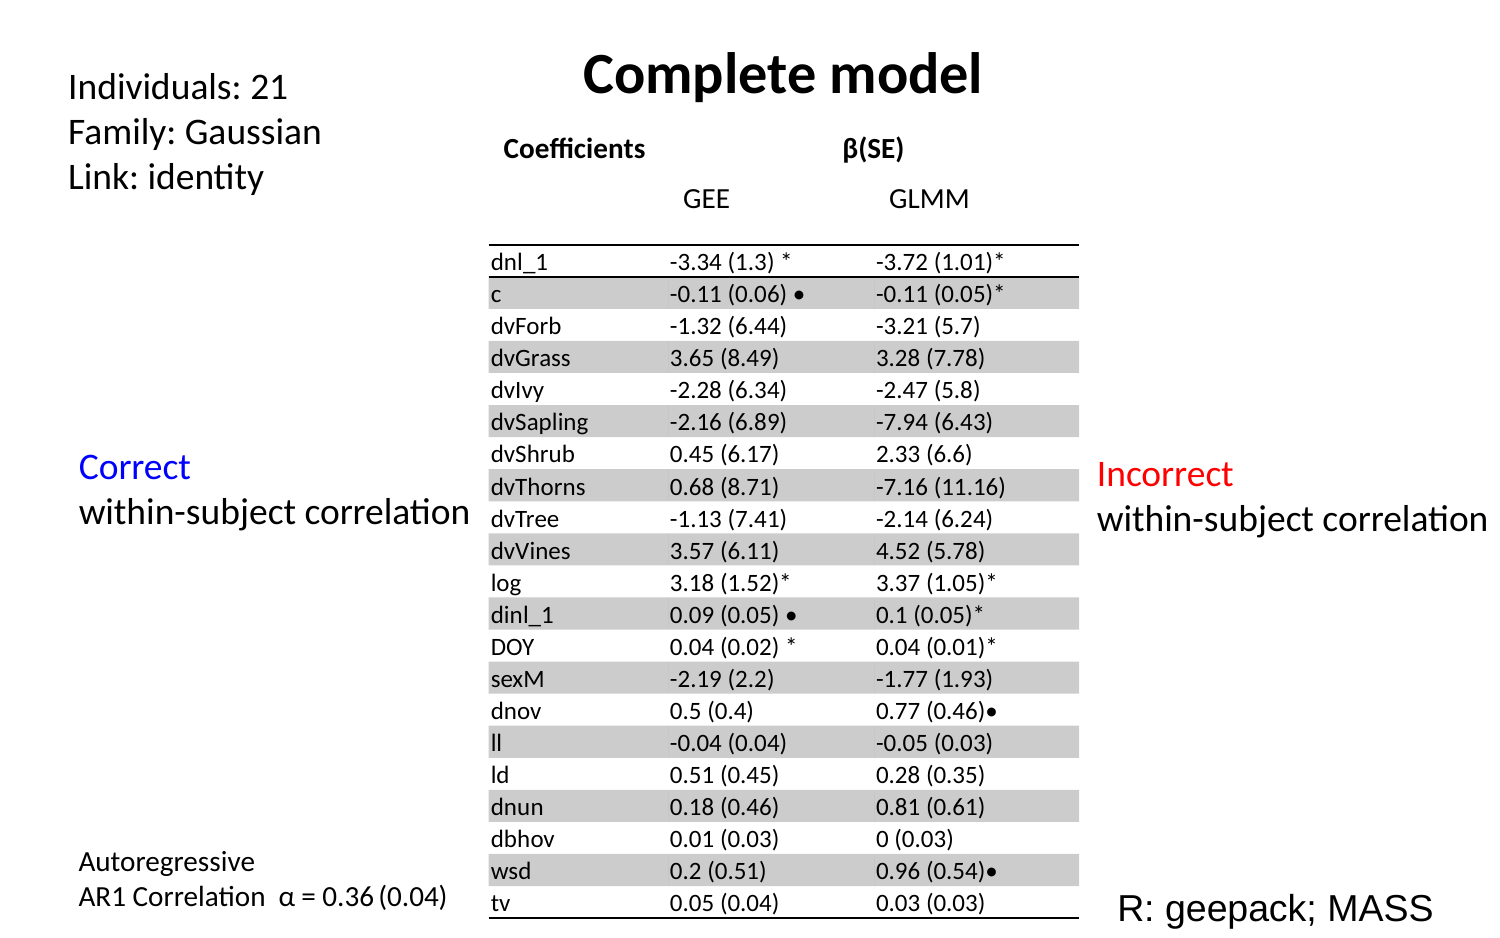

# Complete model
Individuals: 21
Family: Gaussian
Link: identity
| Coefficients | β(SE) |  |
| --- | --- | --- |
|  | GEE | GLMM |
| dnl\_1 | -3.34 (1.3) \* | -3.72 (1.01)\* |
| c | -0.11 (0.06) • | -0.11 (0.05)\* |
| dvForb | -1.32 (6.44) | -3.21 (5.7) |
| dvGrass | 3.65 (8.49) | 3.28 (7.78) |
| dvIvy | -2.28 (6.34) | -2.47 (5.8) |
| dvSapling | -2.16 (6.89) | -7.94 (6.43) |
| dvShrub | 0.45 (6.17) | 2.33 (6.6) |
| dvThorns | 0.68 (8.71) | -7.16 (11.16) |
| dvTree | -1.13 (7.41) | -2.14 (6.24) |
| dvVines | 3.57 (6.11) | 4.52 (5.78) |
| log | 3.18 (1.52)\* | 3.37 (1.05)\* |
| dinl\_1 | 0.09 (0.05) • | 0.1 (0.05)\* |
| DOY | 0.04 (0.02) \* | 0.04 (0.01)\* |
| sexM | -2.19 (2.2) | -1.77 (1.93) |
| dnov | 0.5 (0.4) | 0.77 (0.46)• |
| ll | -0.04 (0.04) | -0.05 (0.03) |
| ld | 0.51 (0.45) | 0.28 (0.35) |
| dnun | 0.18 (0.46) | 0.81 (0.61) |
| dbhov | 0.01 (0.03) | 0 (0.03) |
| wsd | 0.2 (0.51) | 0.96 (0.54)• |
| tv | 0.05 (0.04) | 0.03 (0.03) |
Correct
within-subject correlation
Incorrect
within-subject correlation
Autoregressive
AR1 Correlation  α = 0.36 (0.04)
R: geepack; MASS